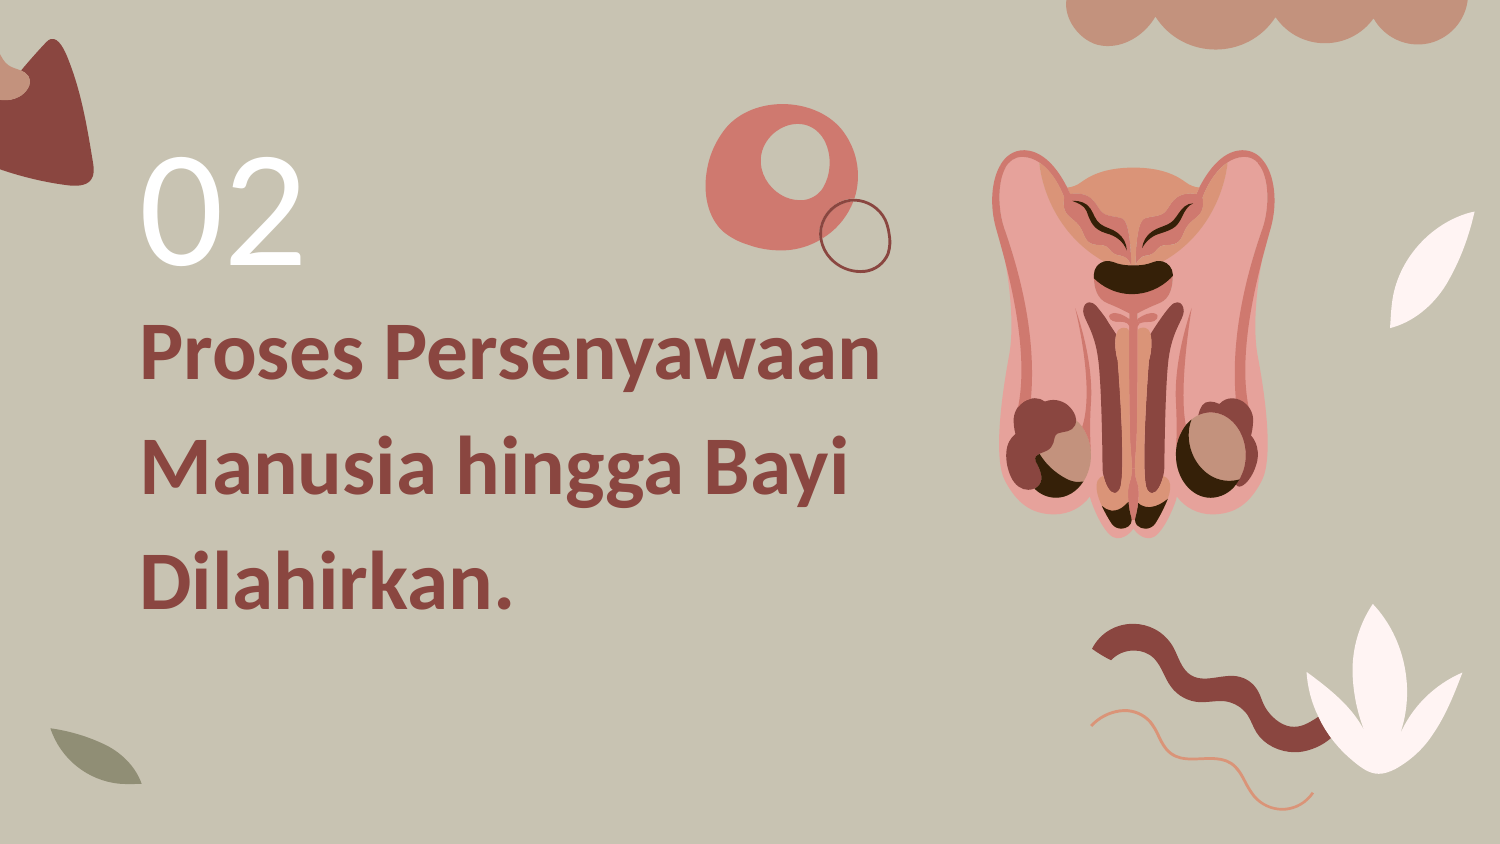

02

# Proses Persenyawaan Manusia hingga Bayi Dilahirkan.